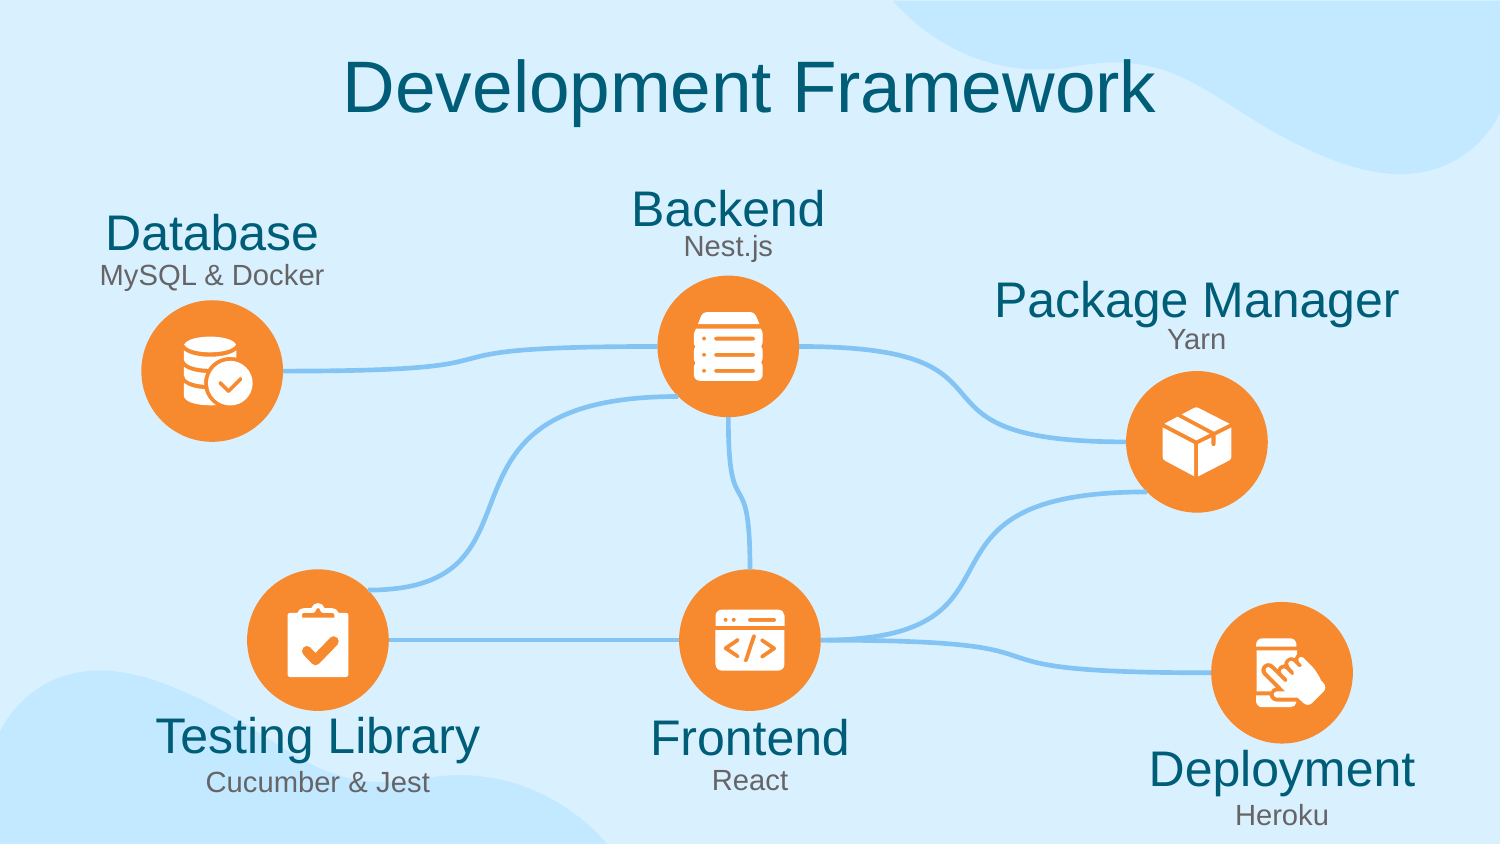

# Development Framework
Backend
Database
Nest.js
MySQL & Docker
Package Manager

Yarn

Testing Library
Frontend
Deployment
React
Cucumber & Jest
Heroku